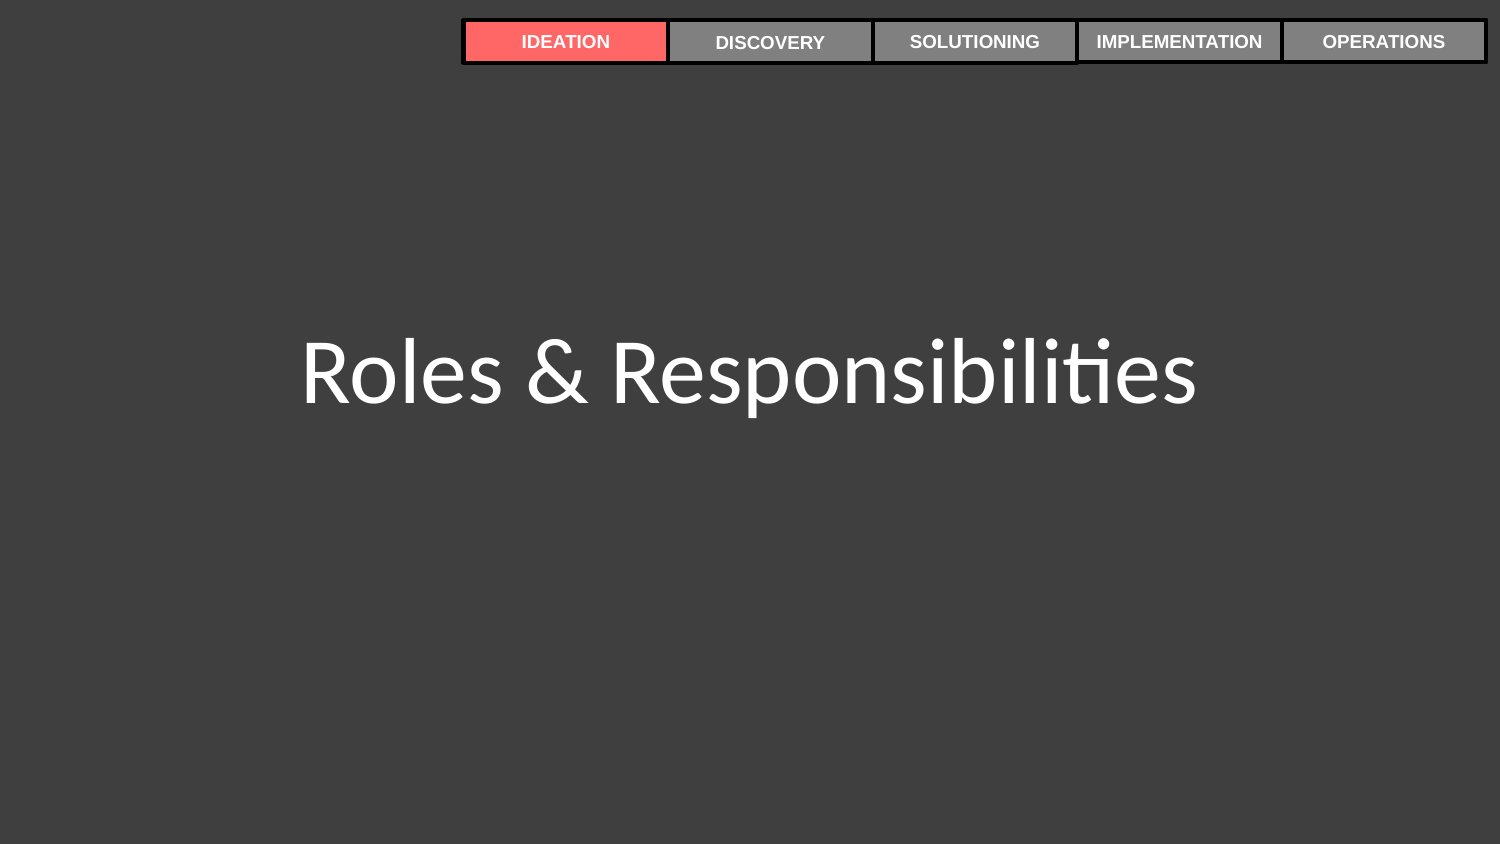

IMPLEMENTATION
OPERATIONS
IDEATION
SOLUTIONING
DISCOVERY
# Roles & Responsibilities